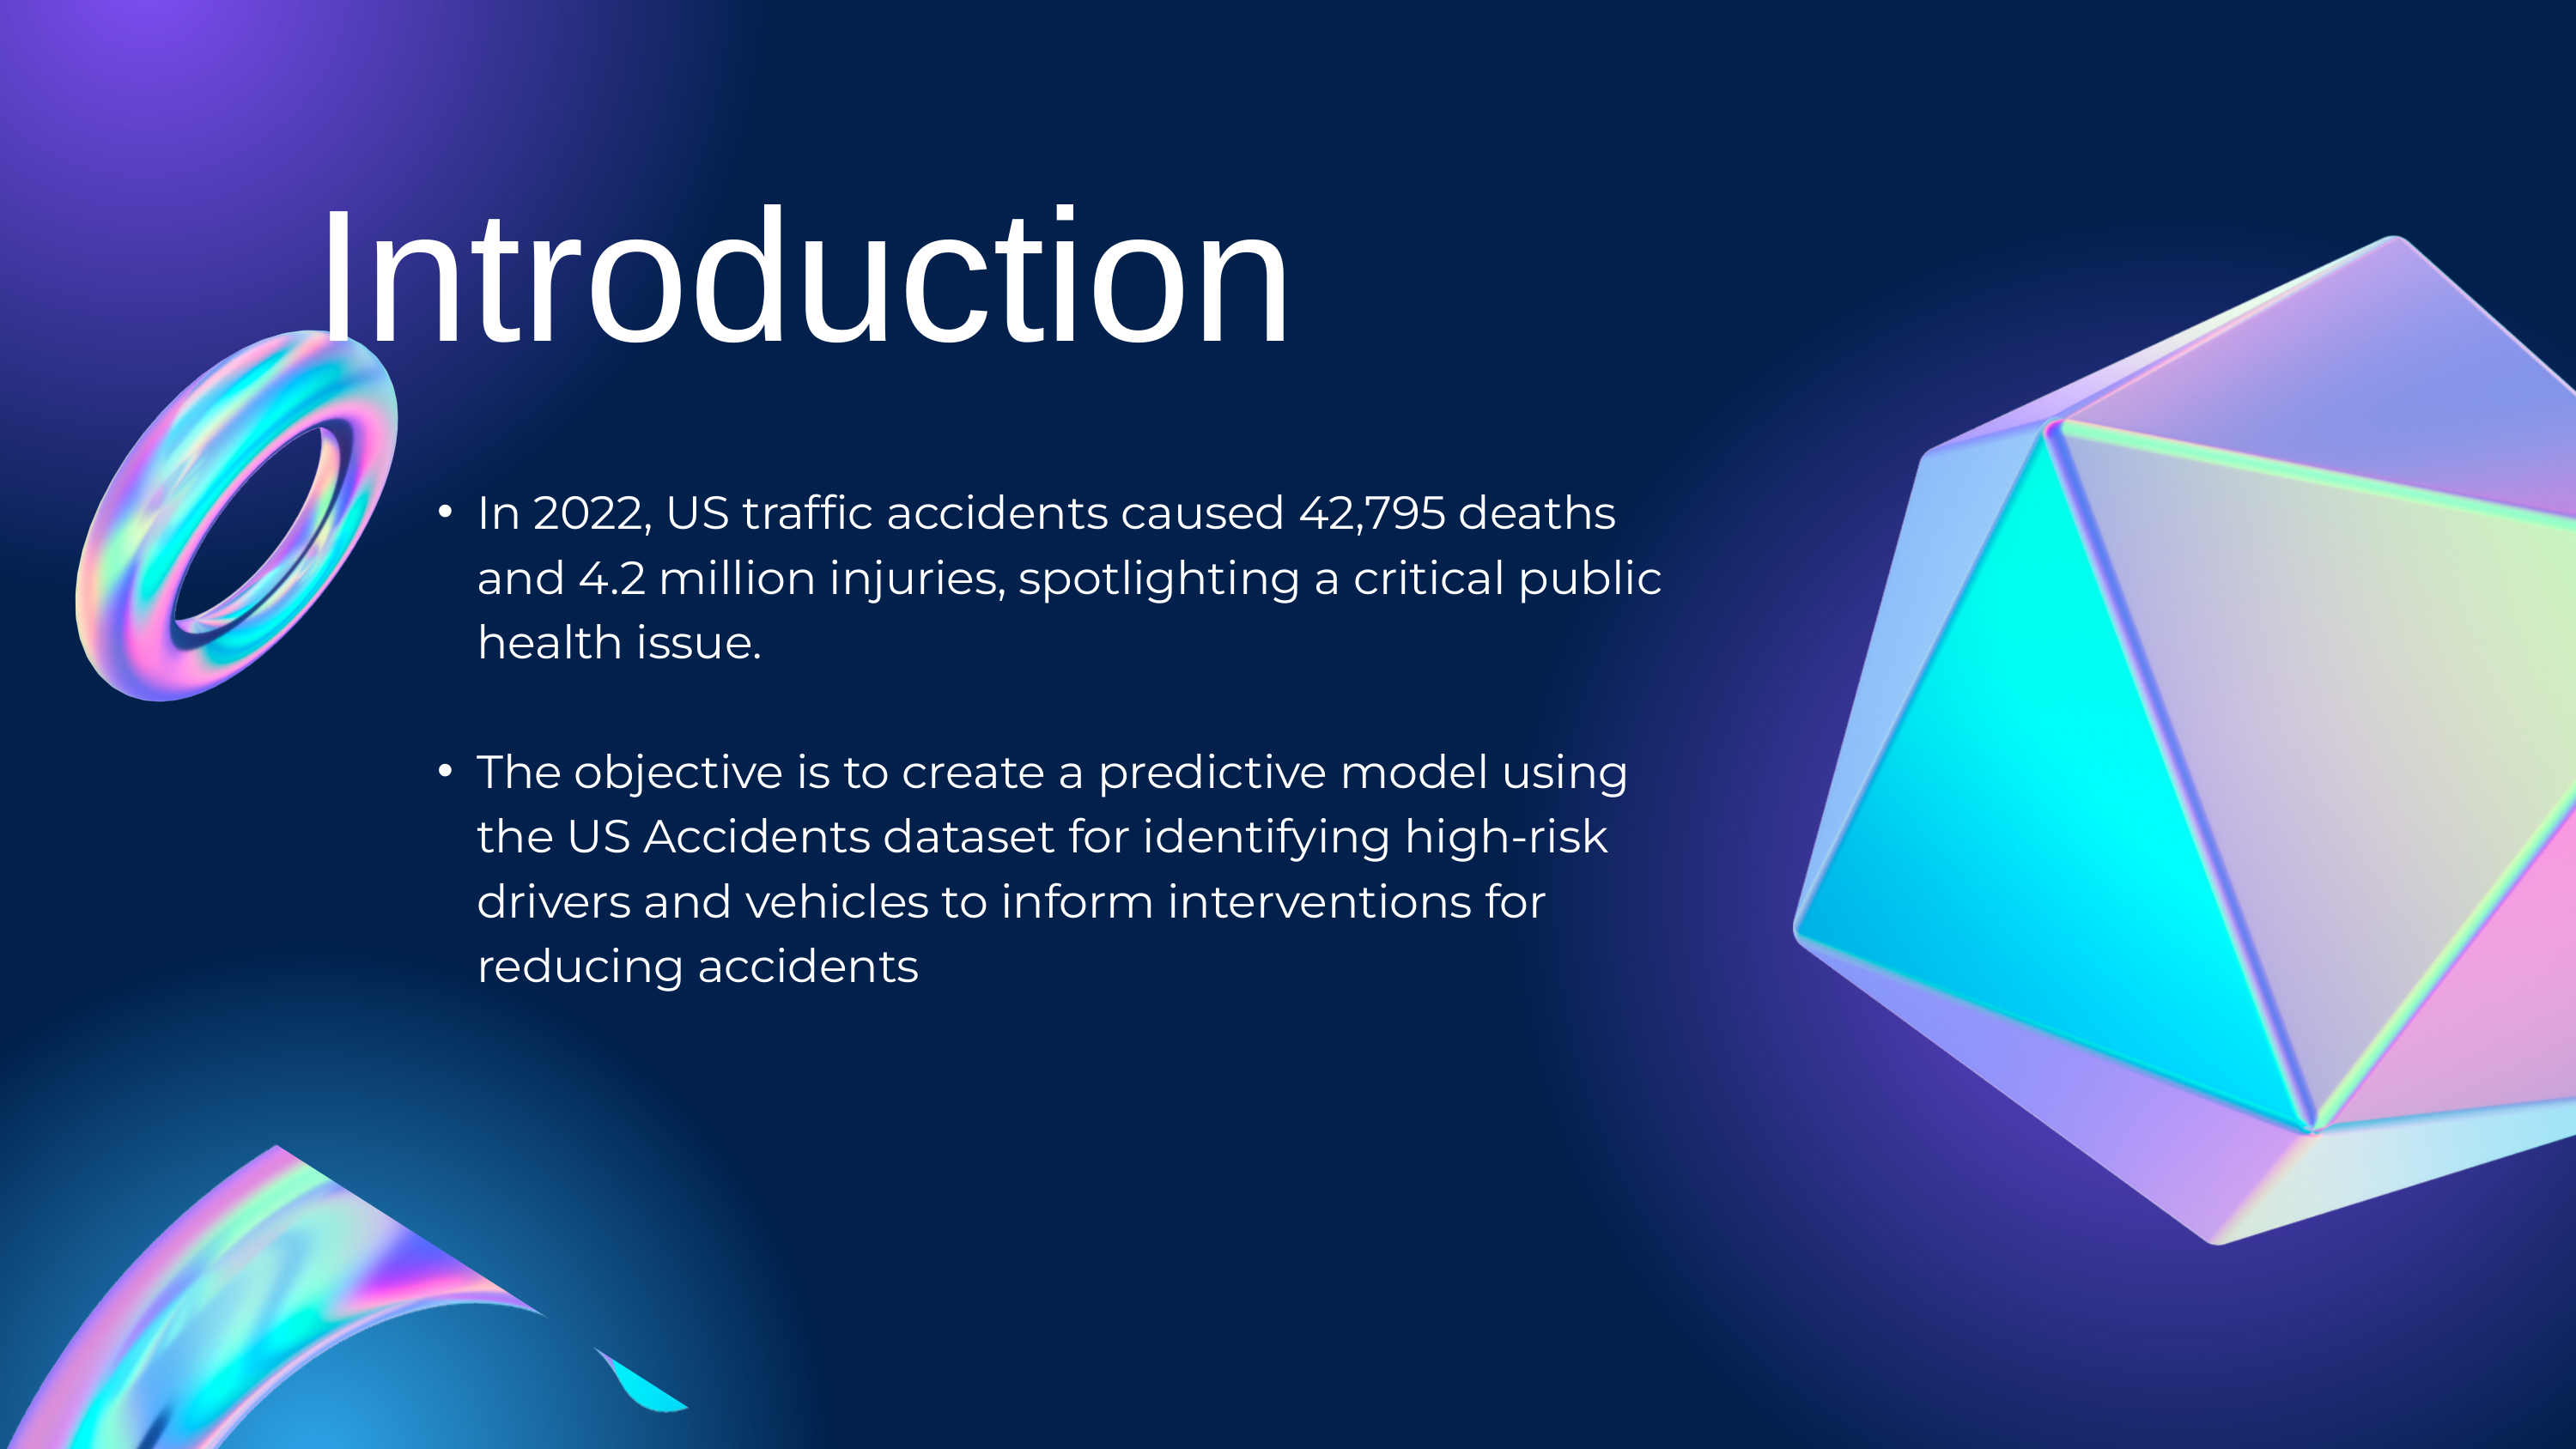

Introduction

In 2022, US traffic accidents caused 42,795 deaths and 4.2 million injuries, spotlighting a critical public health issue.

The objective is to create a predictive model using the US Accidents dataset for identifying high-risk drivers and vehicles to inform interventions for reducing accidents